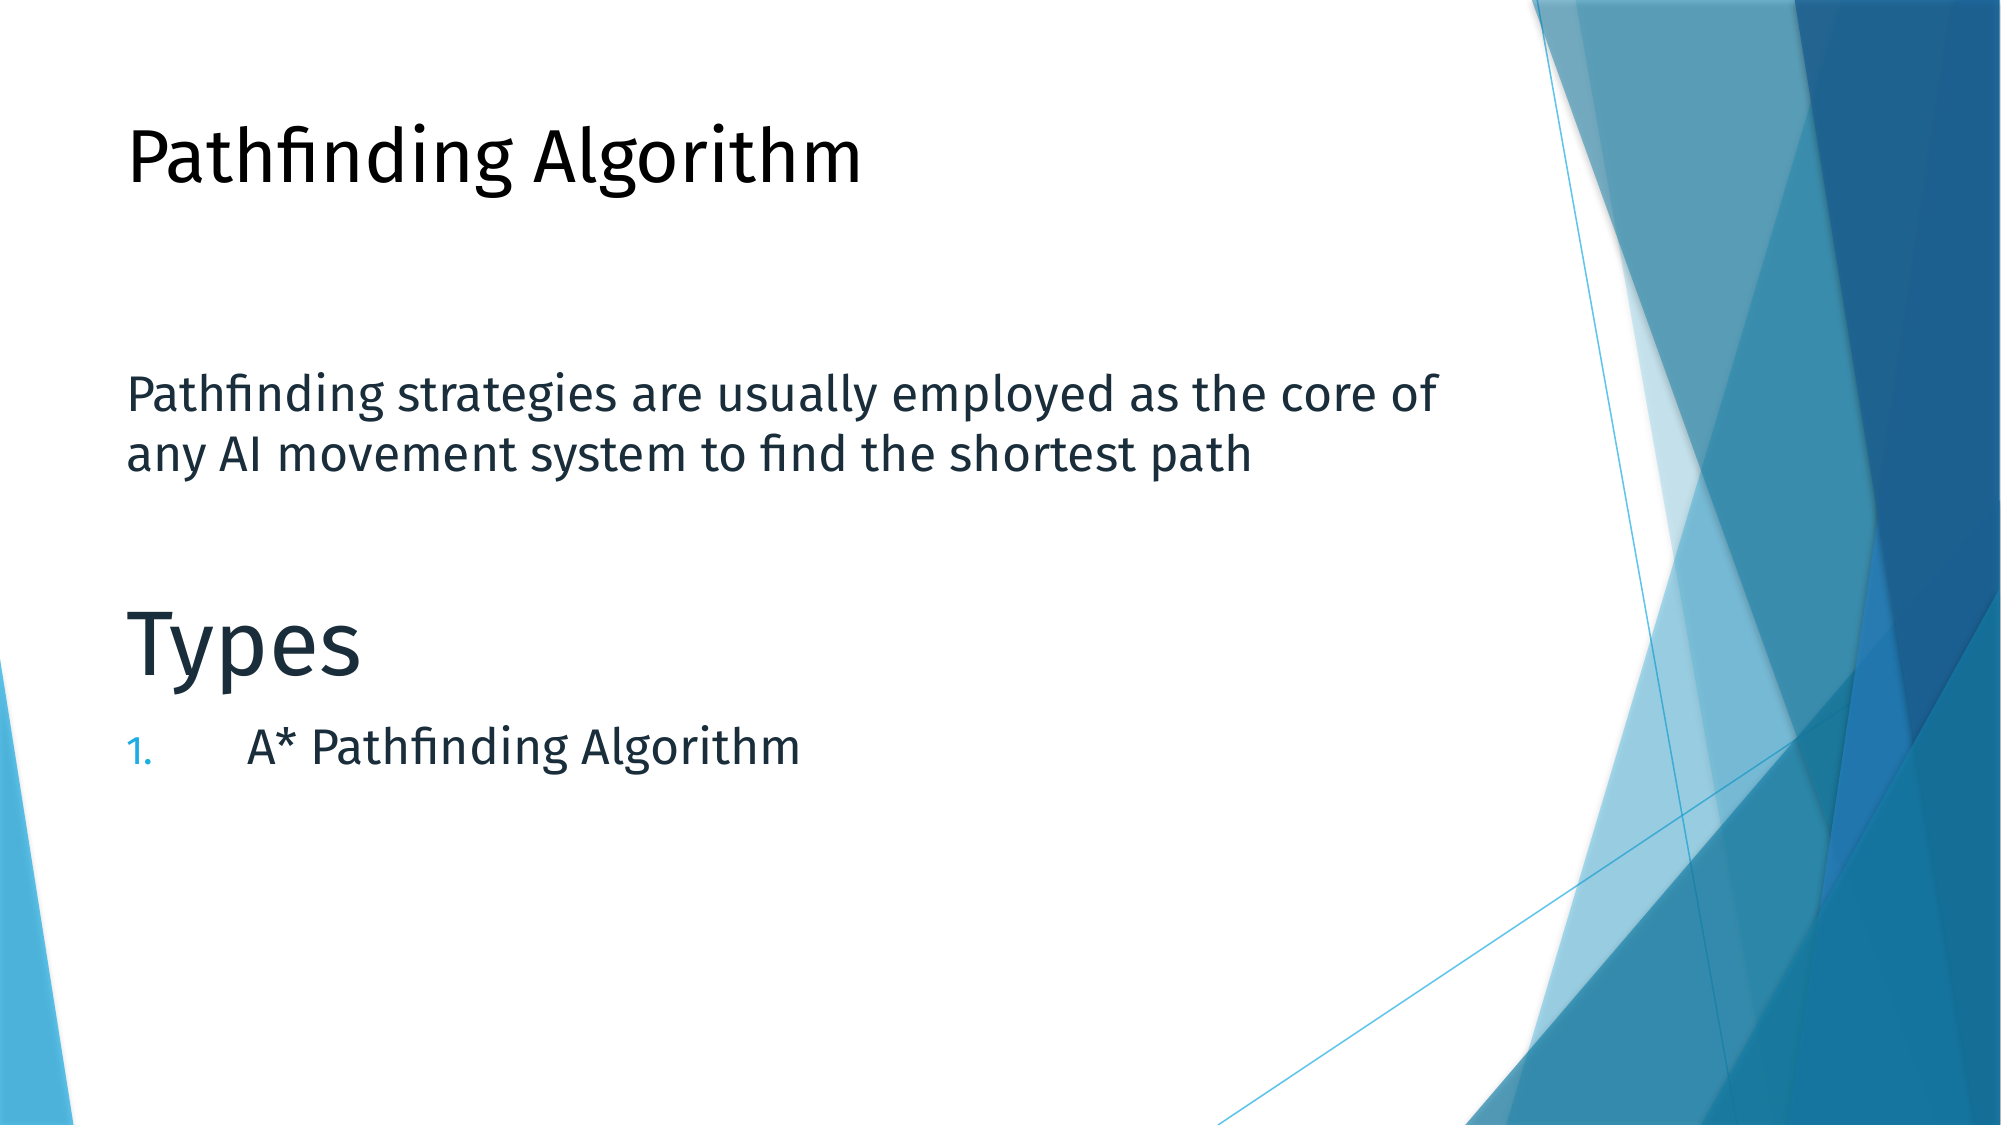

# Pathfinding Algorithm
Pathfinding strategies are usually employed as the core of any AI movement system to find the shortest path

Types
A* Pathfinding Algorithm